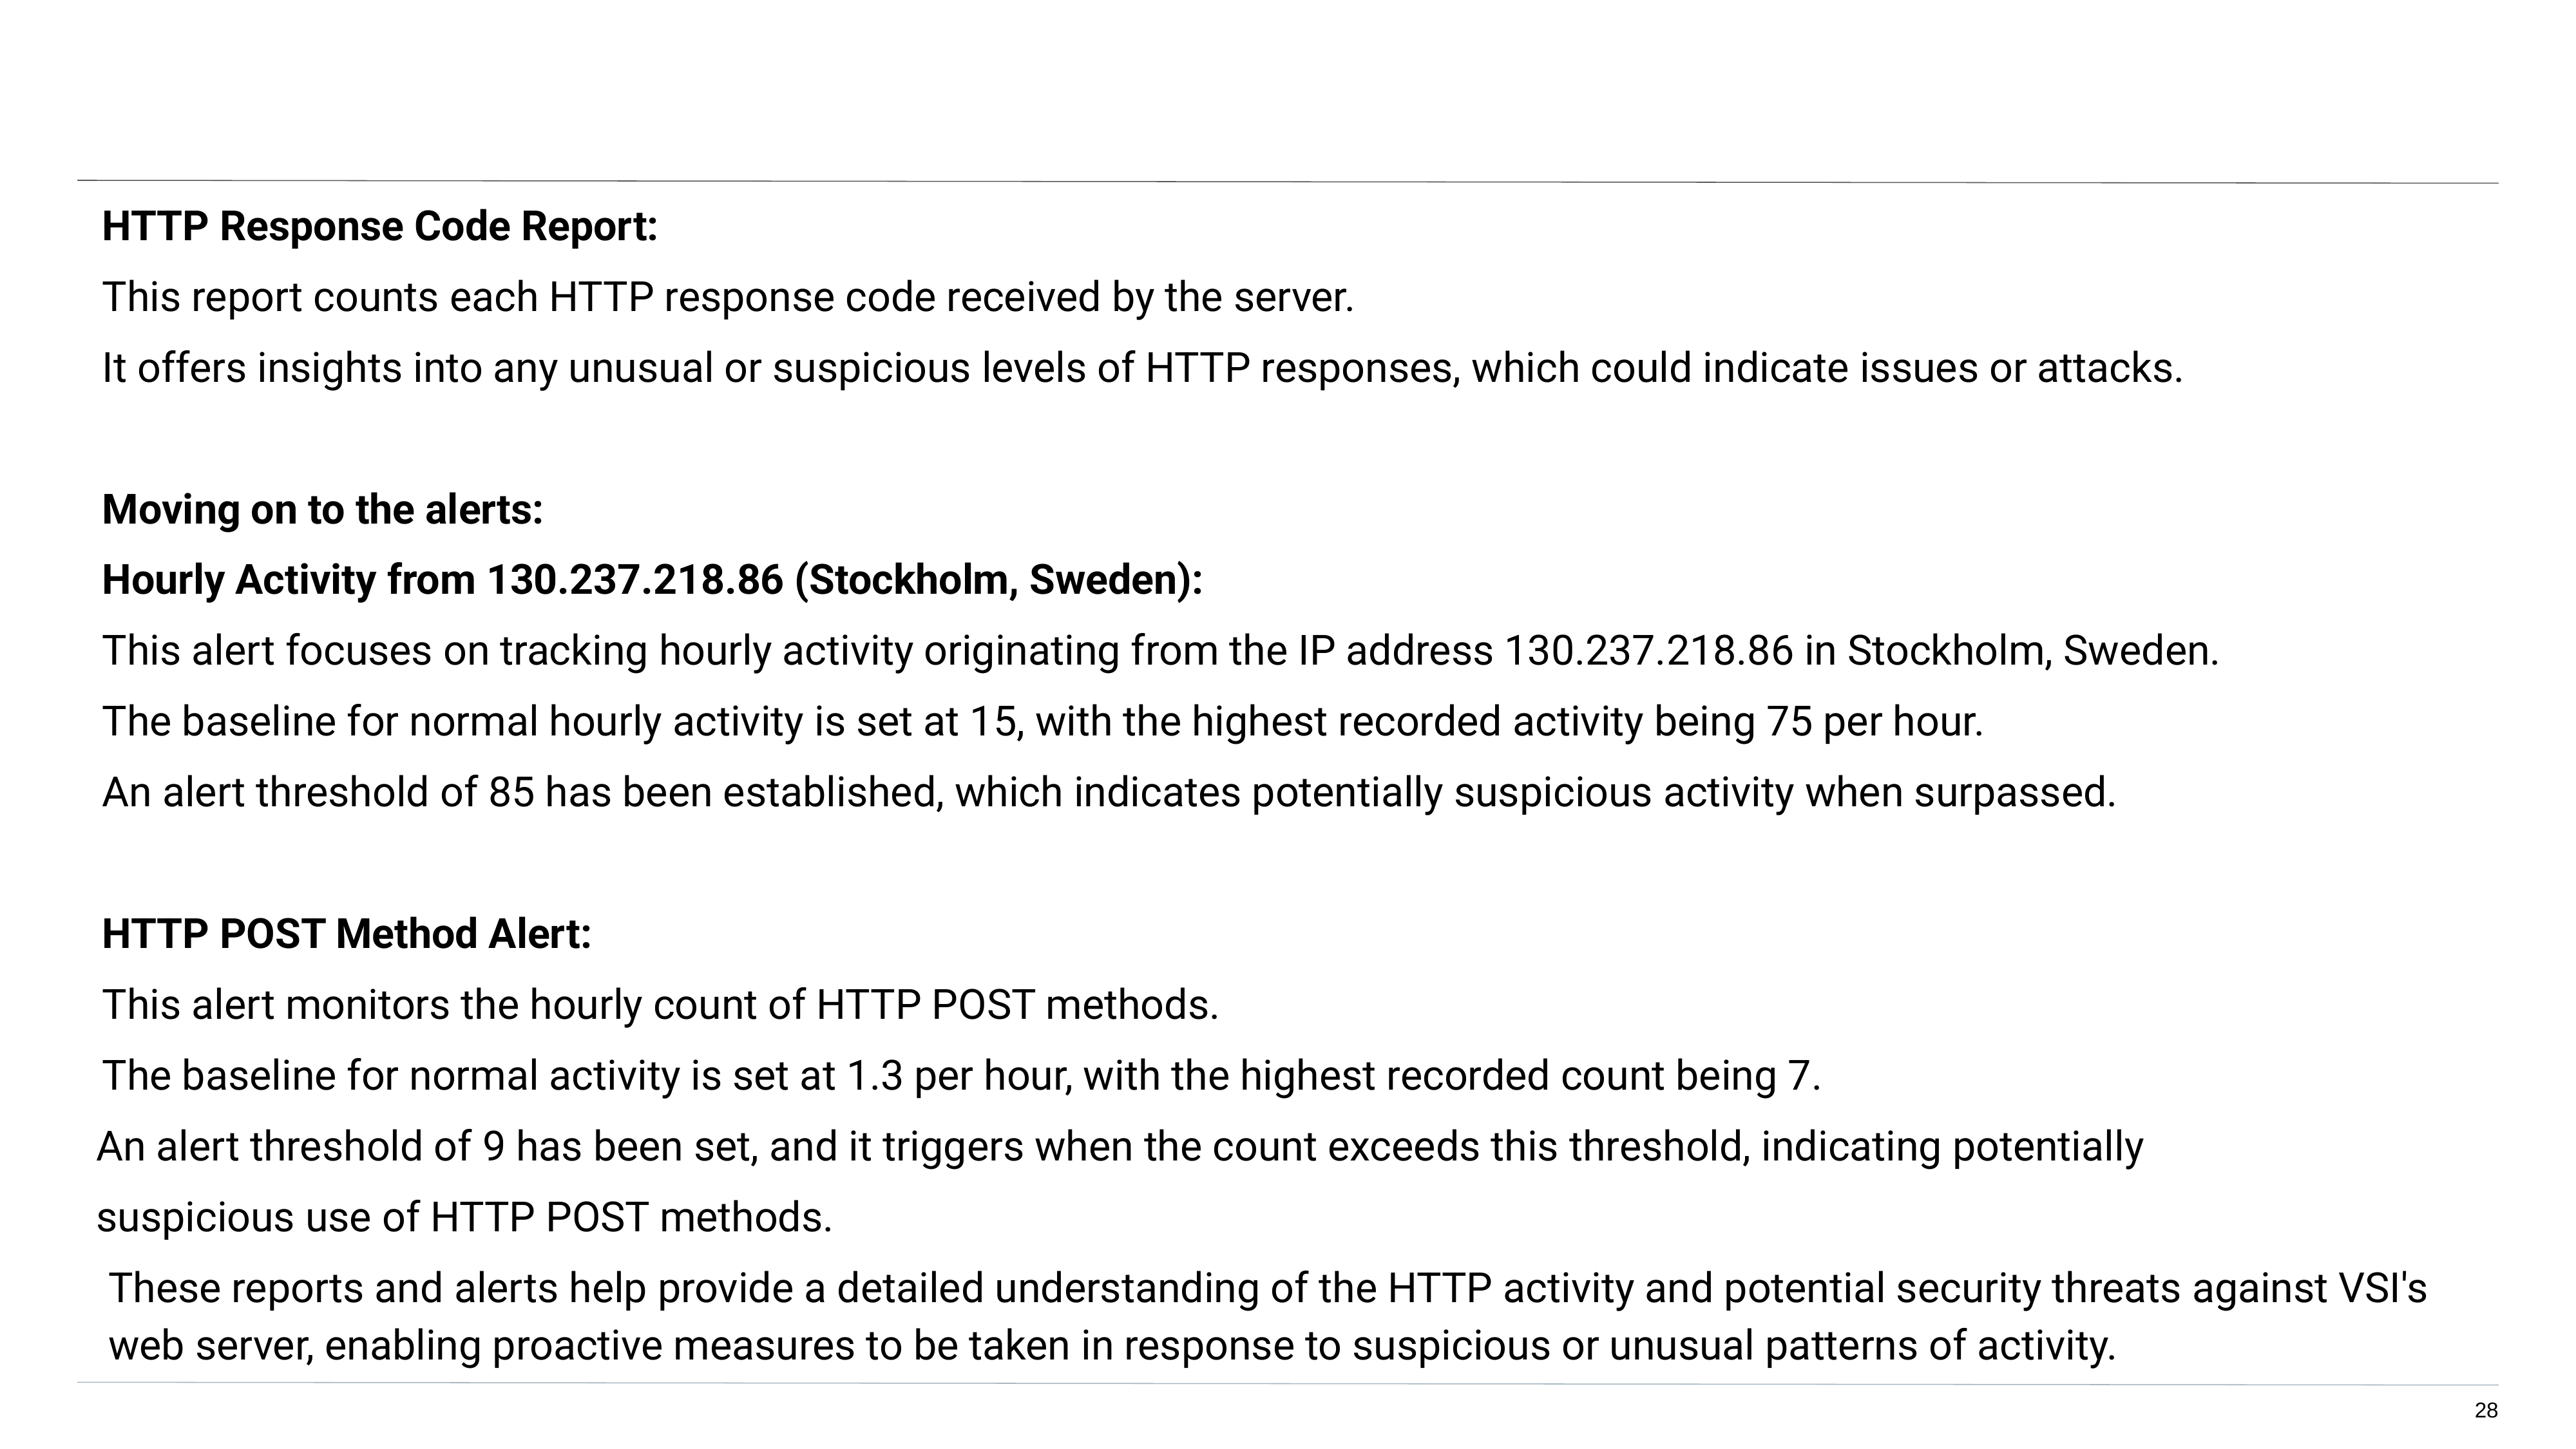

HTTP Response Code Report:
This report counts each HTTP response code received by the server.
It offers insights into any unusual or suspicious levels of HTTP responses, which could indicate issues or attacks.

Moving on to the alerts:
Hourly Activity from 130.237.218.86 (Stockholm, Sweden):
This alert focuses on tracking hourly activity originating from the IP address 130.237.218.86 in Stockholm, Sweden.
The baseline for normal hourly activity is set at 15, with the highest recorded activity being 75 per hour.
An alert threshold of 85 has been established, which indicates potentially suspicious activity when surpassed.

HTTP POST Method Alert:
This alert monitors the hourly count of HTTP POST methods.
The baseline for normal activity is set at 1.3 per hour, with the highest recorded count being 7.
An alert threshold of 9 has been set, and it triggers when the count exceeds this threshold, indicating potentially
suspicious use of HTTP POST methods.
These reports and alerts help provide a detailed understanding of the HTTP activity and potential security threats against VSI's web server, enabling proactive measures to be taken in response to suspicious or unusual patterns of activity.
28